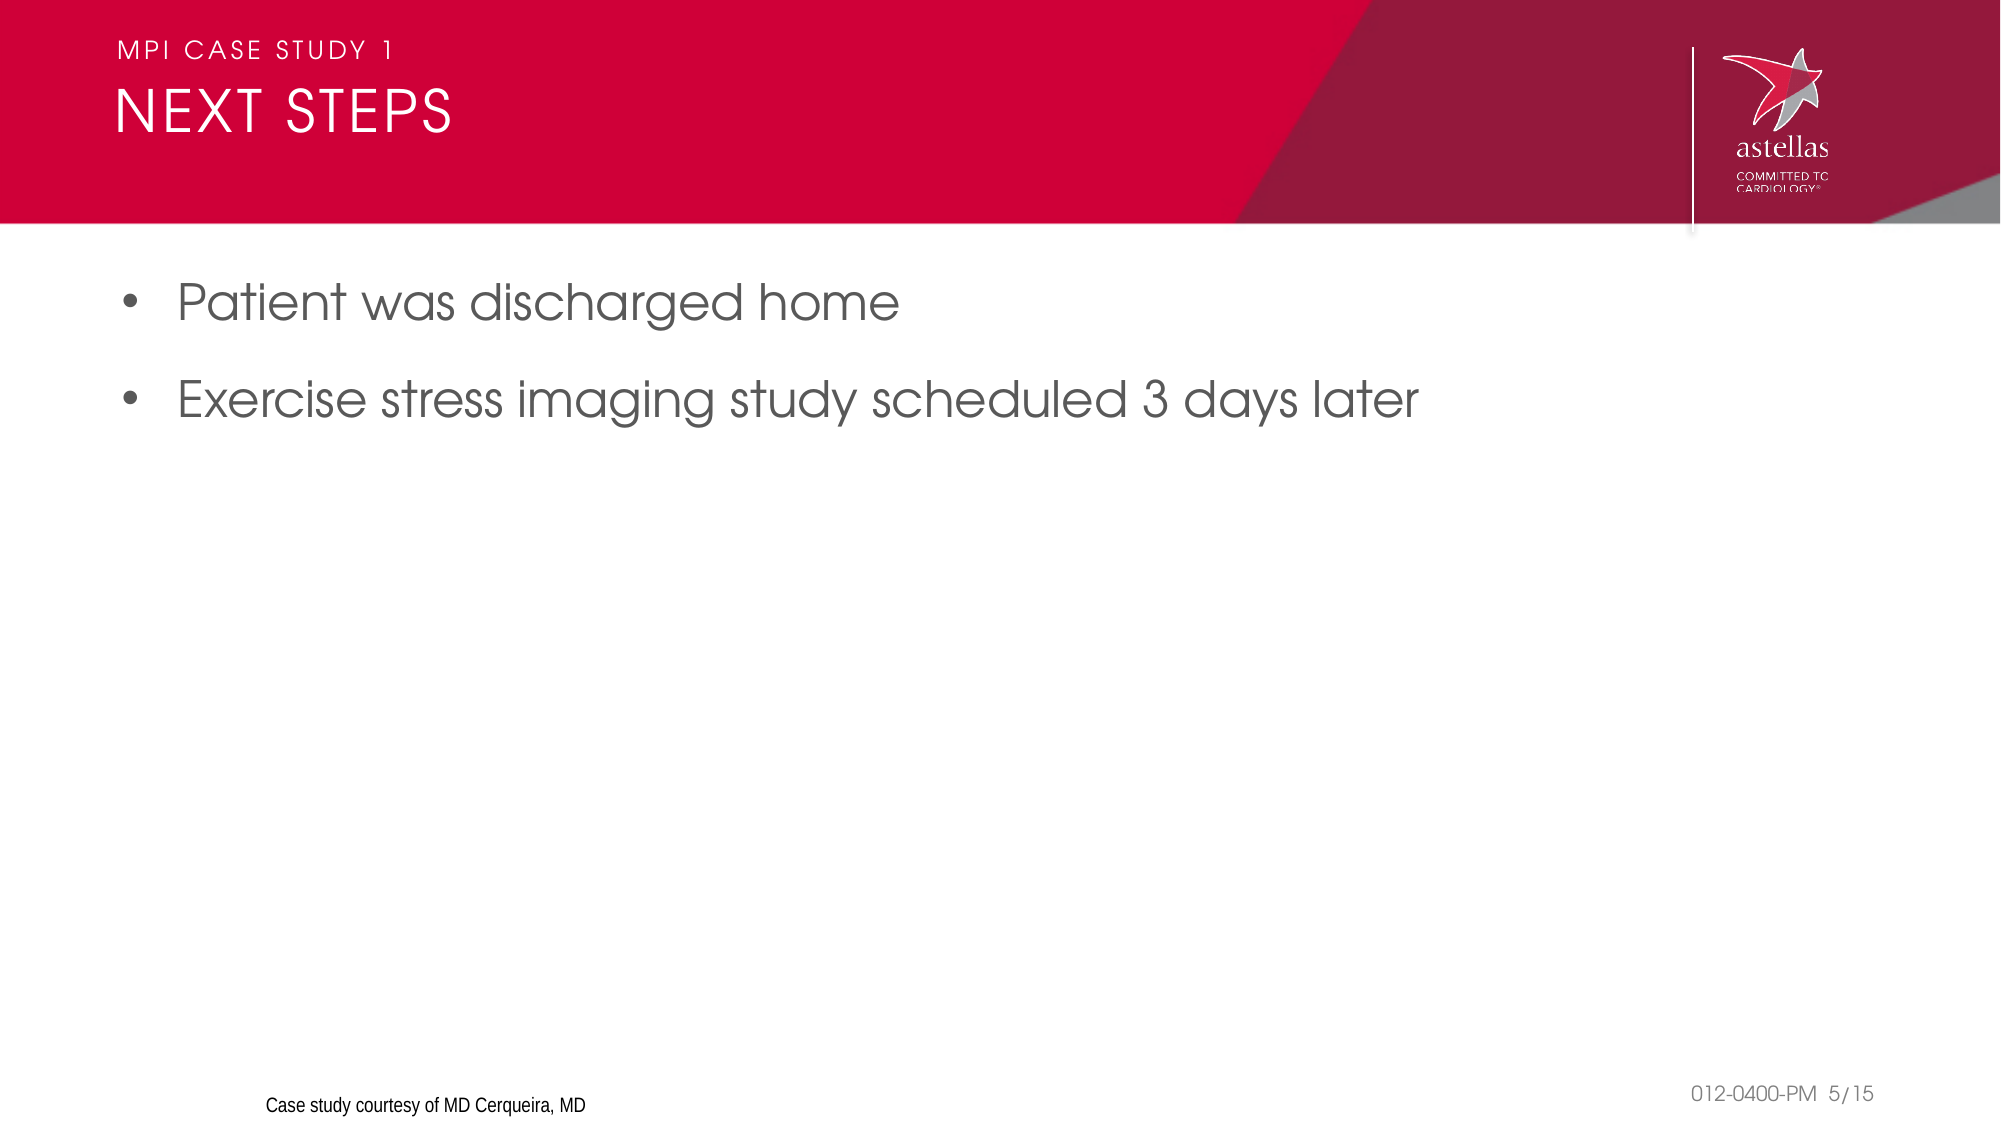

MPI case study 1
# Next steps
Patient was discharged home
Exercise stress imaging study scheduled 3 days later
Case study courtesy of MD Cerqueira, MD